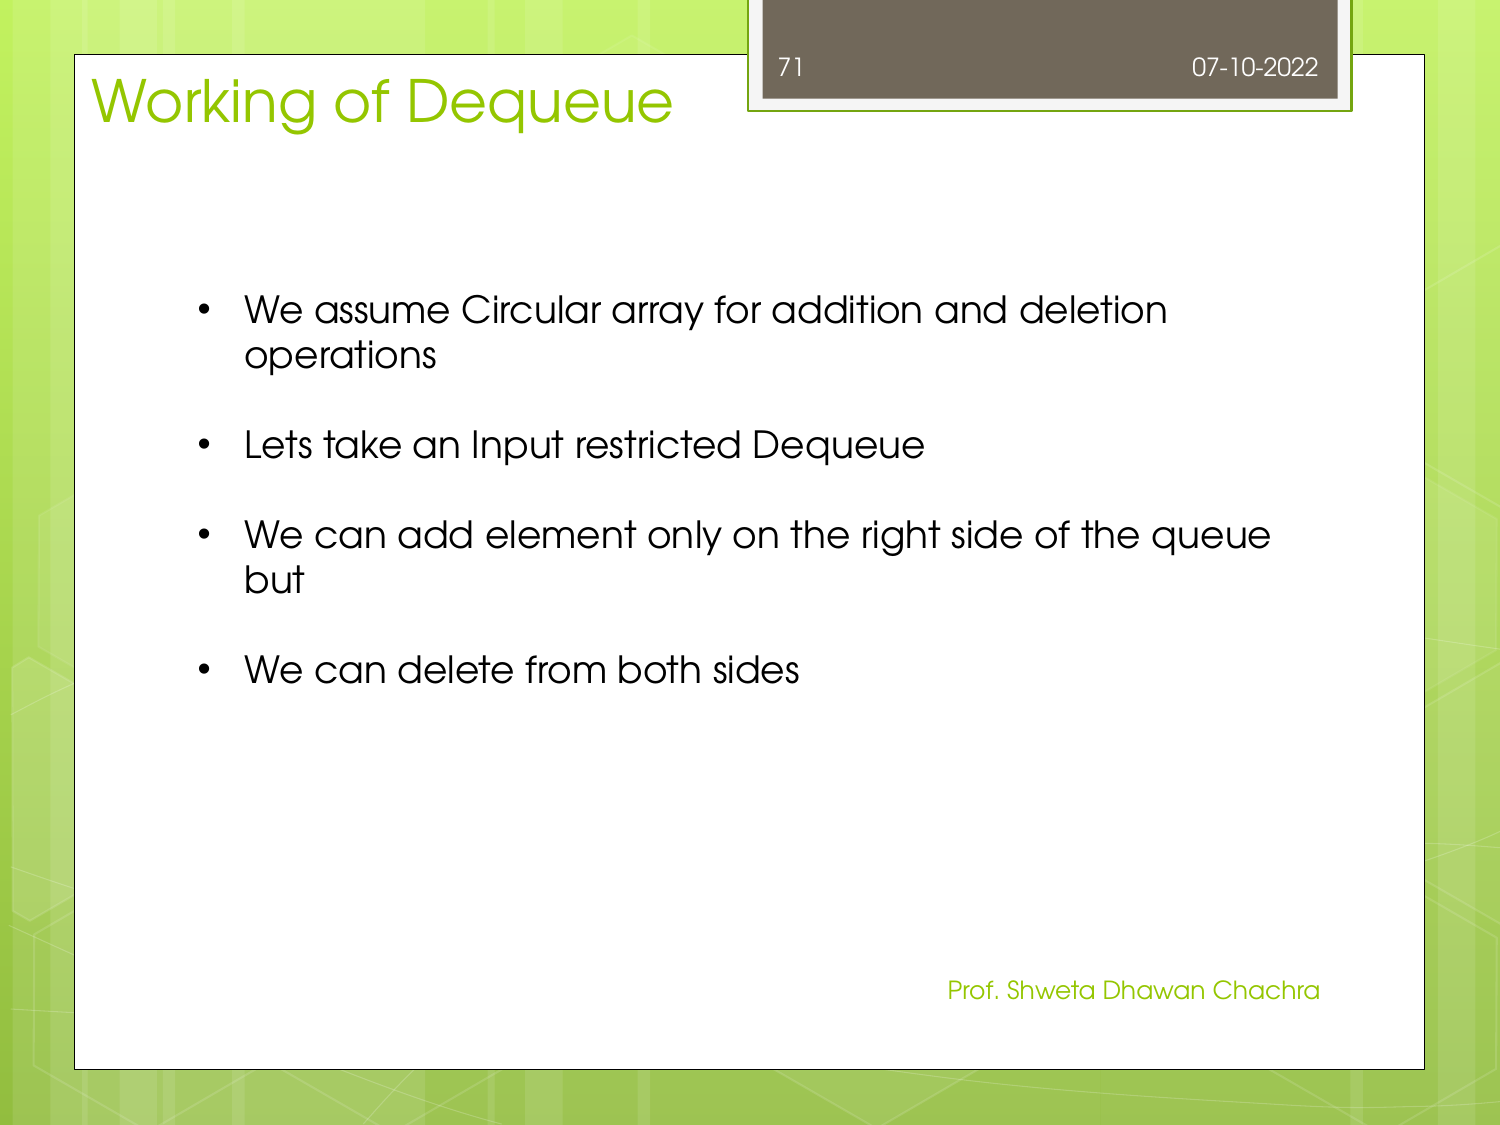

71
07-10-2022
# Working of Dequeue
We assume Circular array for addition and deletion operations

Lets take an Input restricted Dequeue

We can add element only on the right side of the queue but

We can delete from both sides
Prof. Shweta Dhawan Chachra